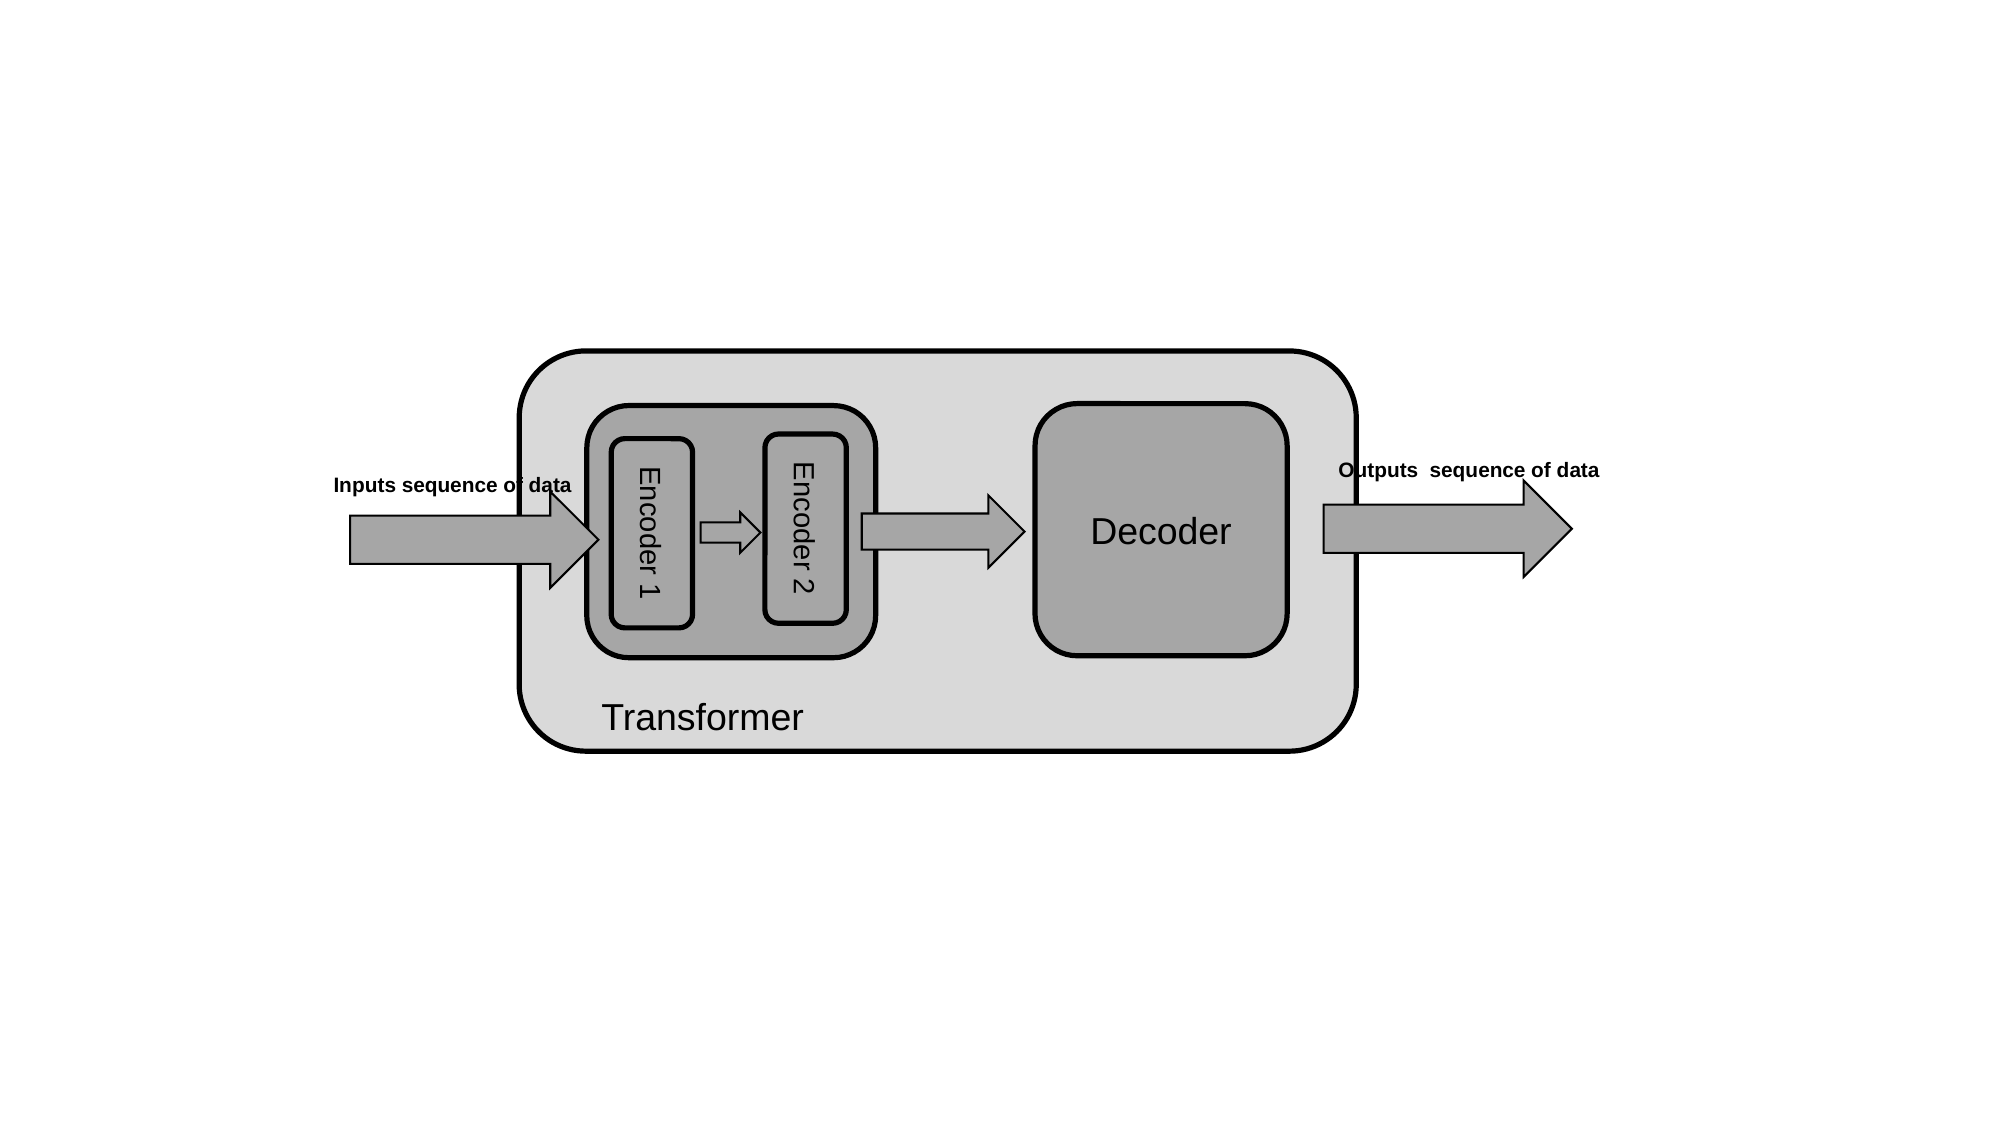

Decoder

Encoder 2
Encoder 1
Outputs  sequence of data
Inputs sequence of data

Transformer